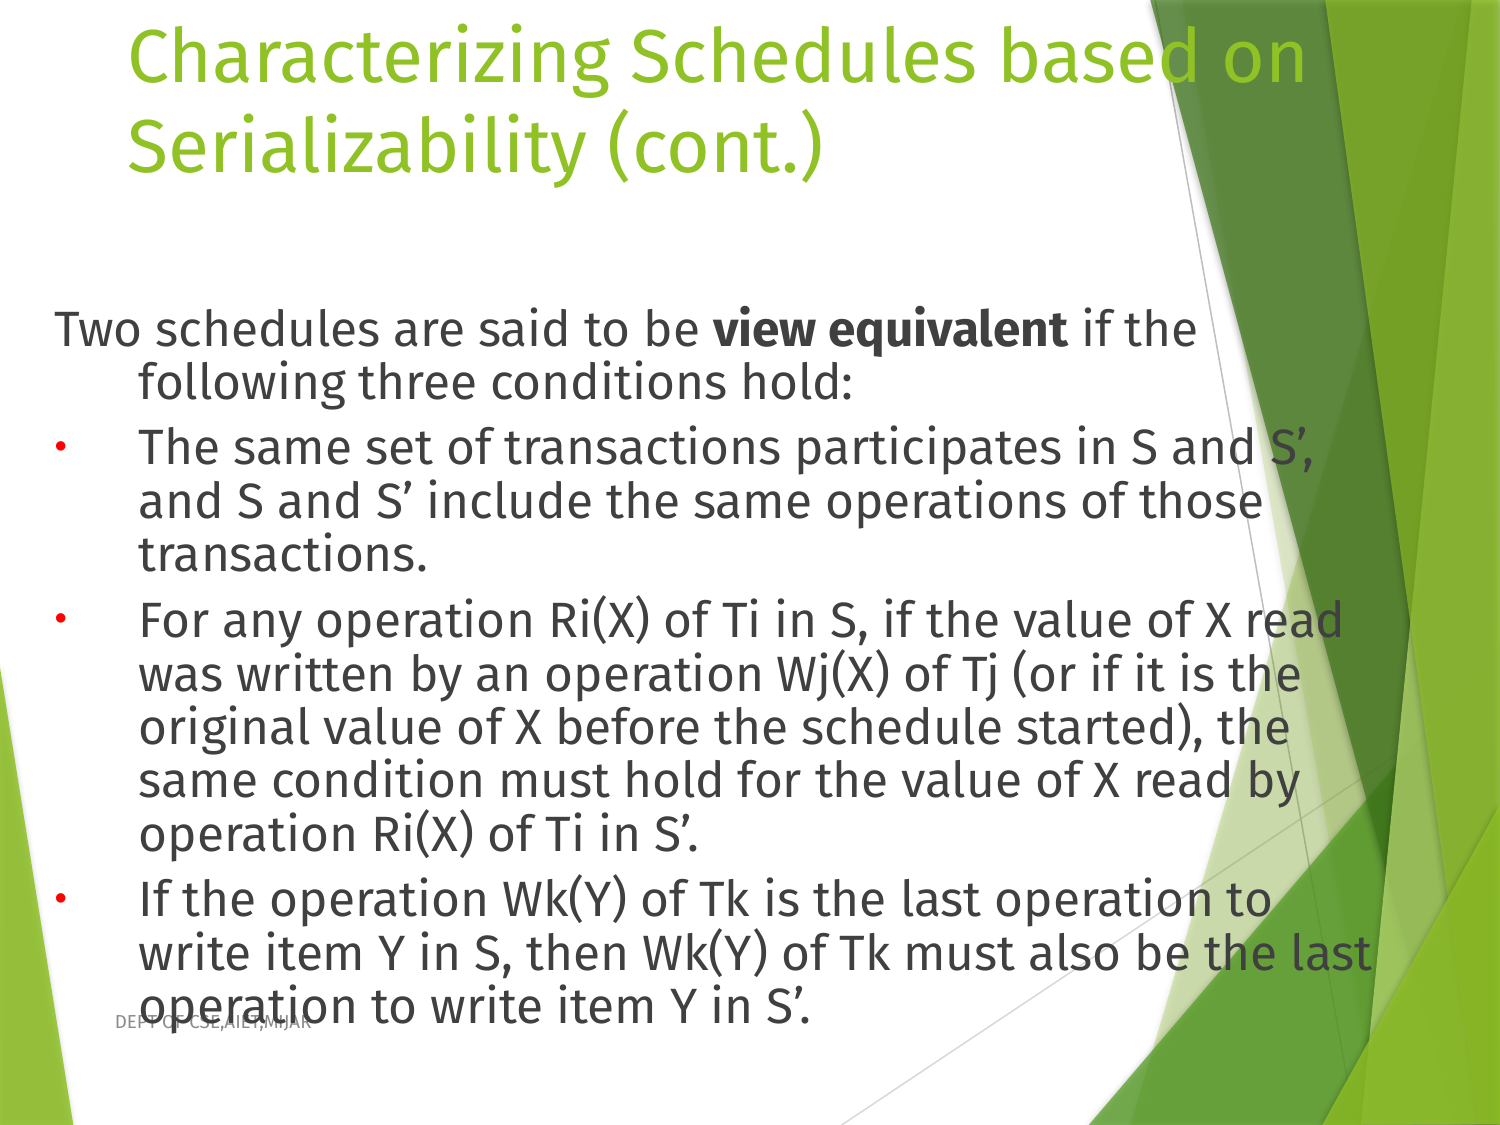

# Characterizing Schedules based on Serializability (cont.)
Two schedules are said to be view equivalent if the following three conditions hold:
The same set of transactions participates in S and S’, and S and S’ include the same operations of those transactions.
For any operation Ri(X) of Ti in S, if the value of X read was written by an operation Wj(X) of Tj (or if it is the original value of X before the schedule started), the same condition must hold for the value of X read by operation Ri(X) of Ti in S’.
If the operation Wk(Y) of Tk is the last operation to write item Y in S, then Wk(Y) of Tk must also be the last operation to write item Y in S’.
DEPT OF CSE,AIET,MIJAR